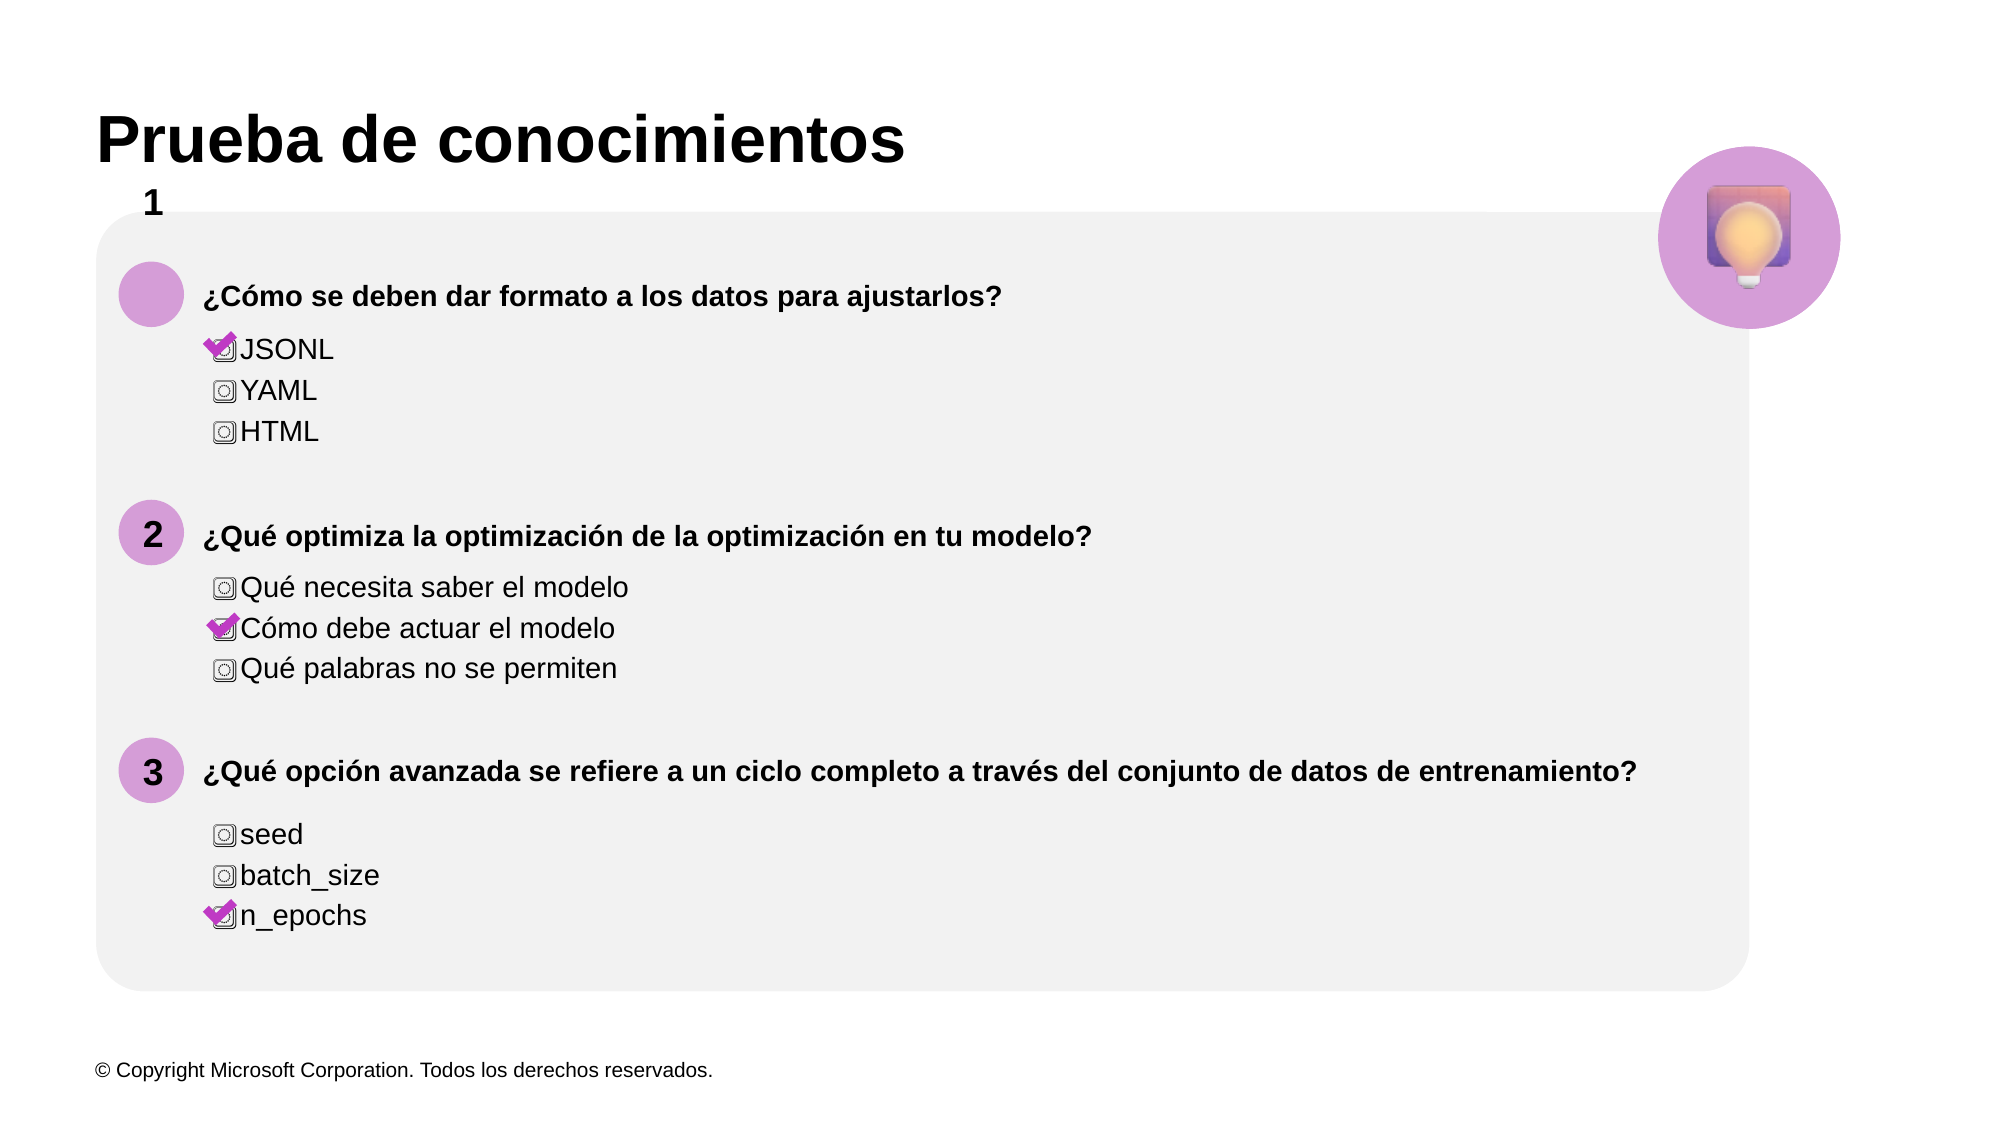

# Prueba de conocimientos
1

¿Cómo se deben dar formato a los datos para ajustarlos?
JSONL
YAML
HTML

2
¿Qué optimiza la optimización de la optimización en tu modelo?
Qué necesita saber el modelo
Cómo debe actuar el modelo
Qué palabras no se permiten

3
¿Qué opción avanzada se refiere a un ciclo completo a través del conjunto de datos de entrenamiento?
seed
batch_size
n_epochs